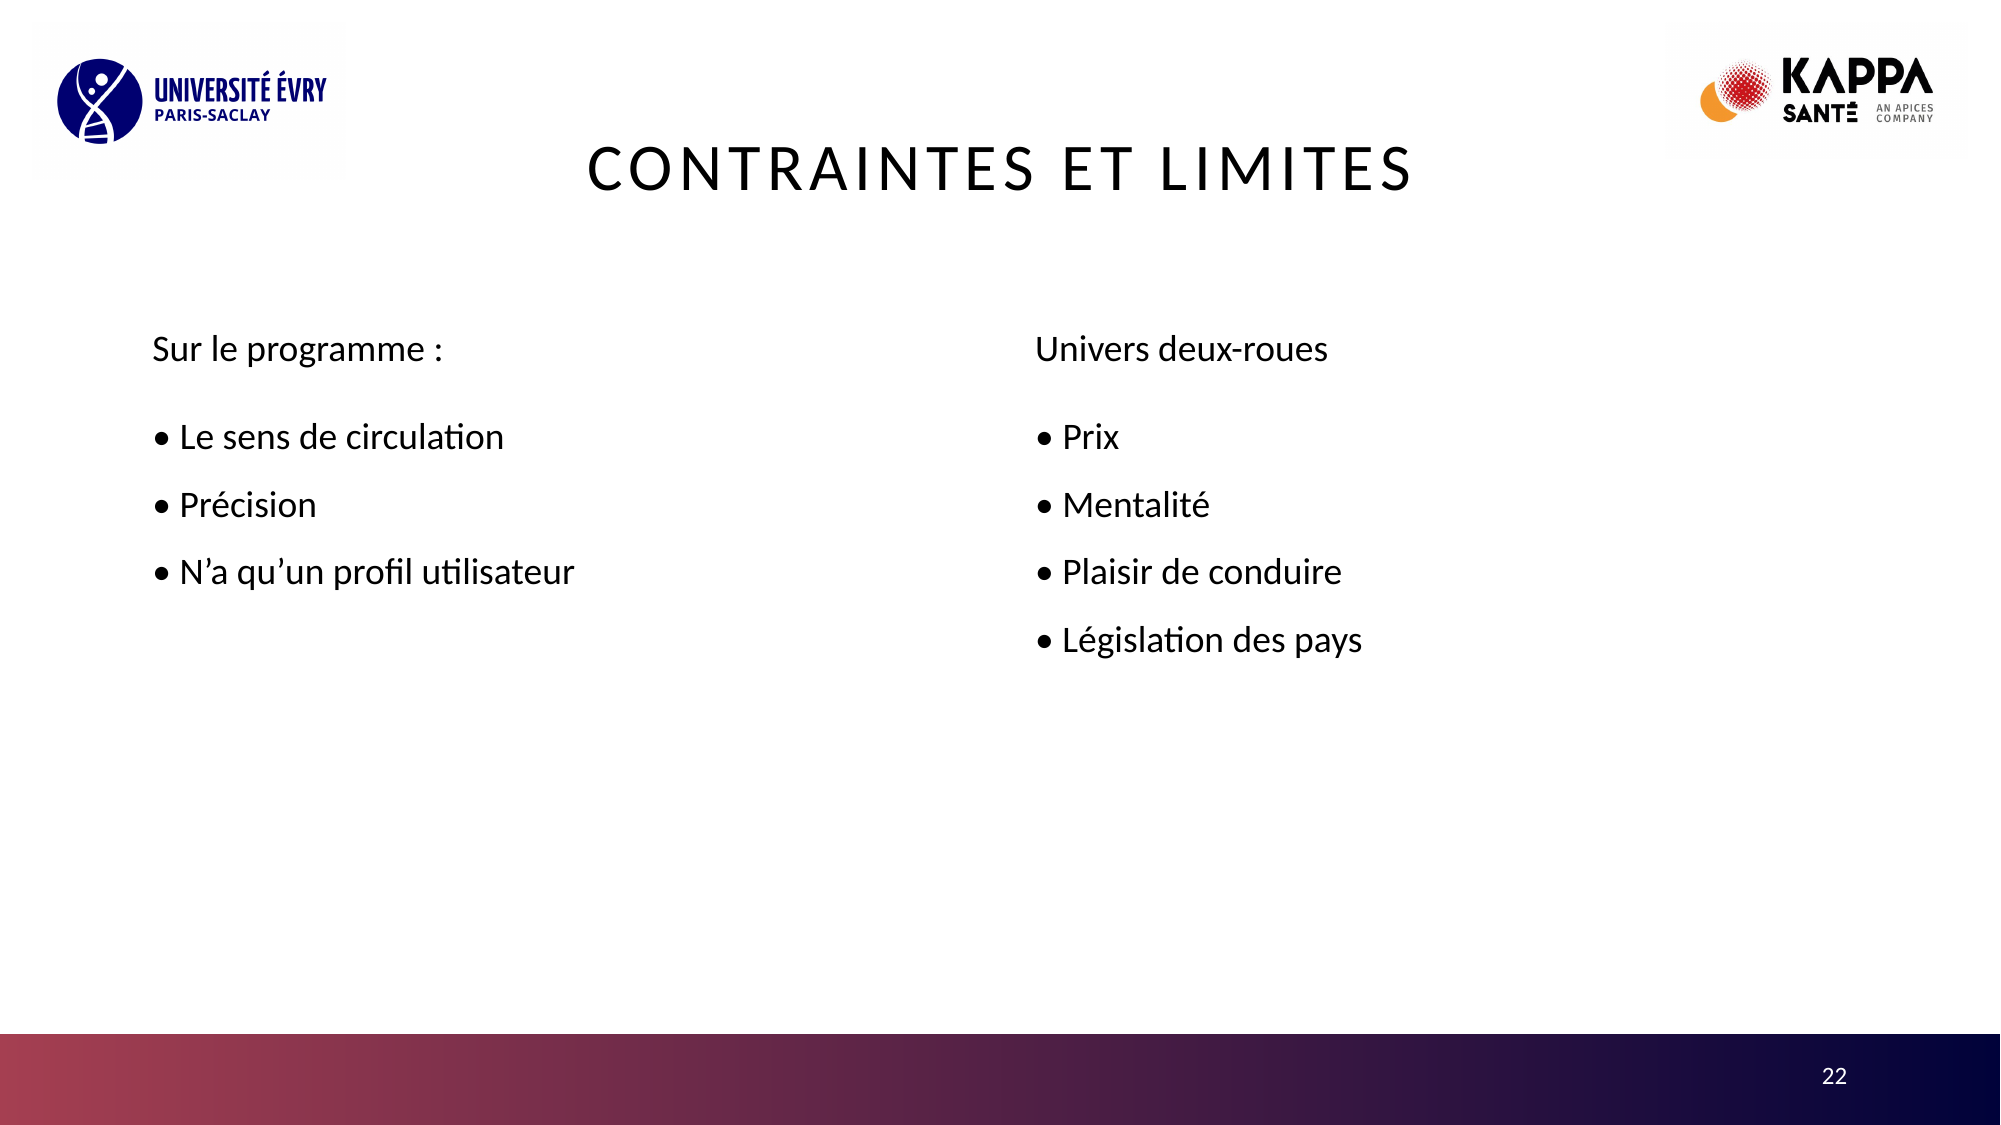

# Contraintes et limites
Sur le programme :
• Le sens de circulation
• Précision
• N’a qu’un profil utilisateur
Univers deux-roues
• Prix
• Mentalité
• Plaisir de conduire
• Législation des pays

22